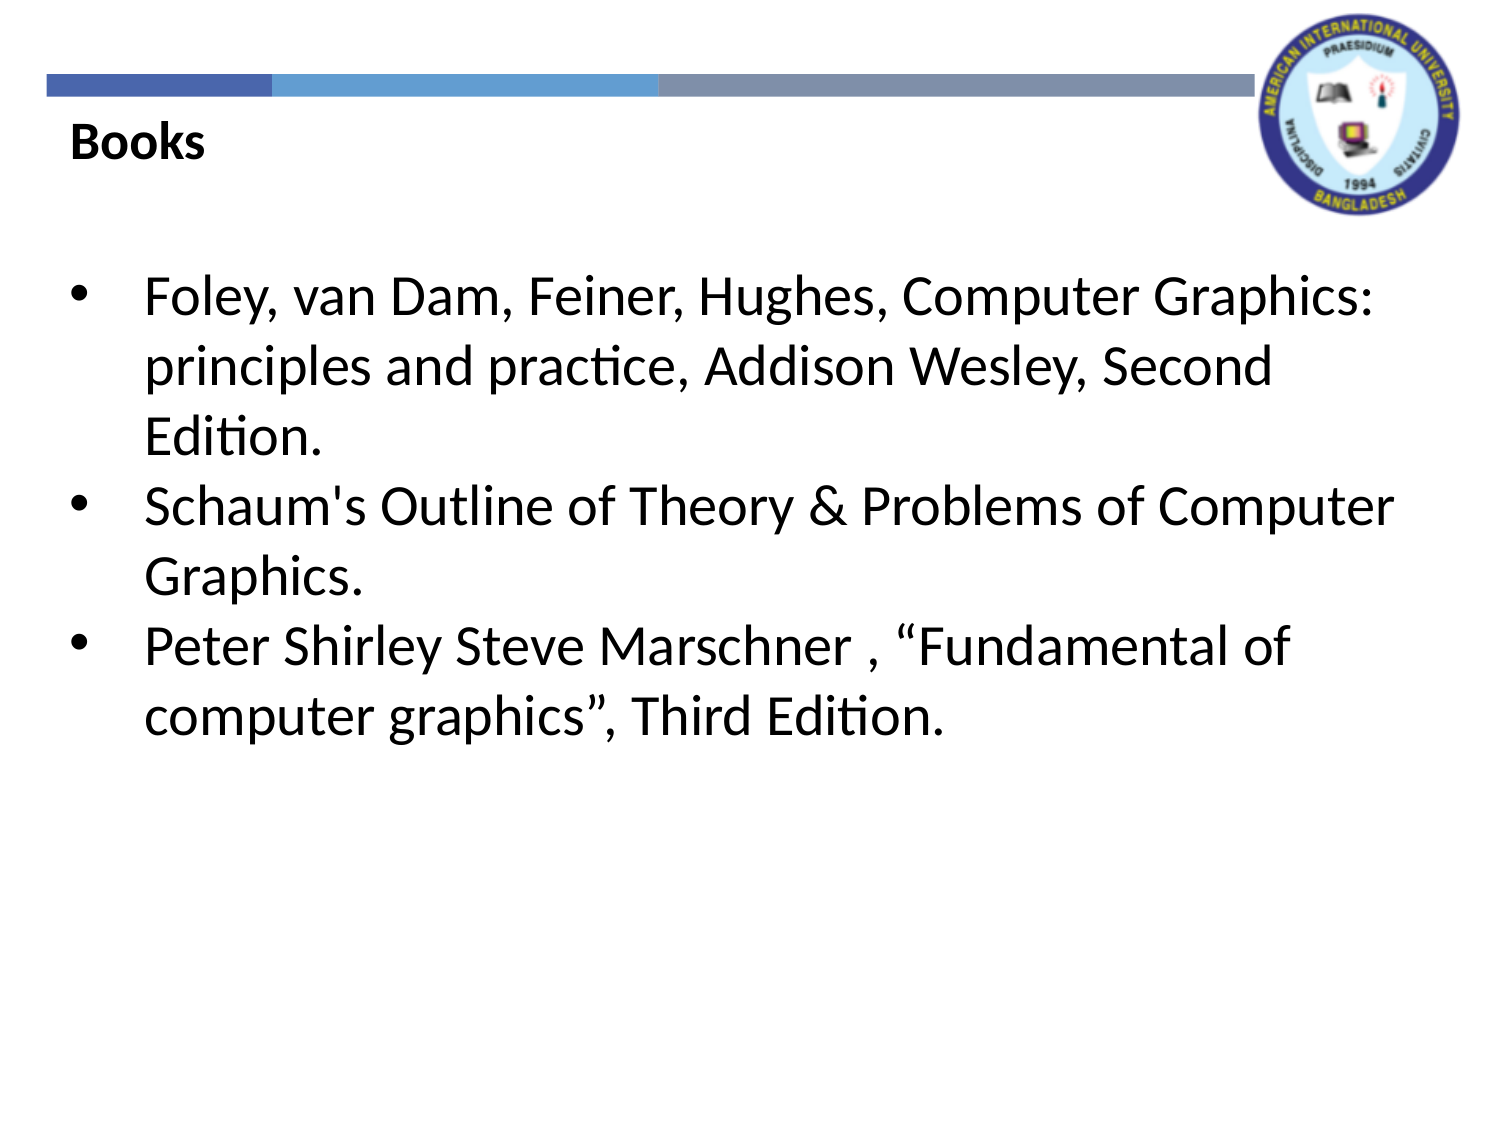

Books
Foley, van Dam, Feiner, Hughes, Computer Graphics: principles and practice, Addison Wesley, Second Edition.
Schaum's Outline of Theory & Problems of Computer Graphics.
Peter Shirley Steve Marschner , “Fundamental of computer graphics”, Third Edition.